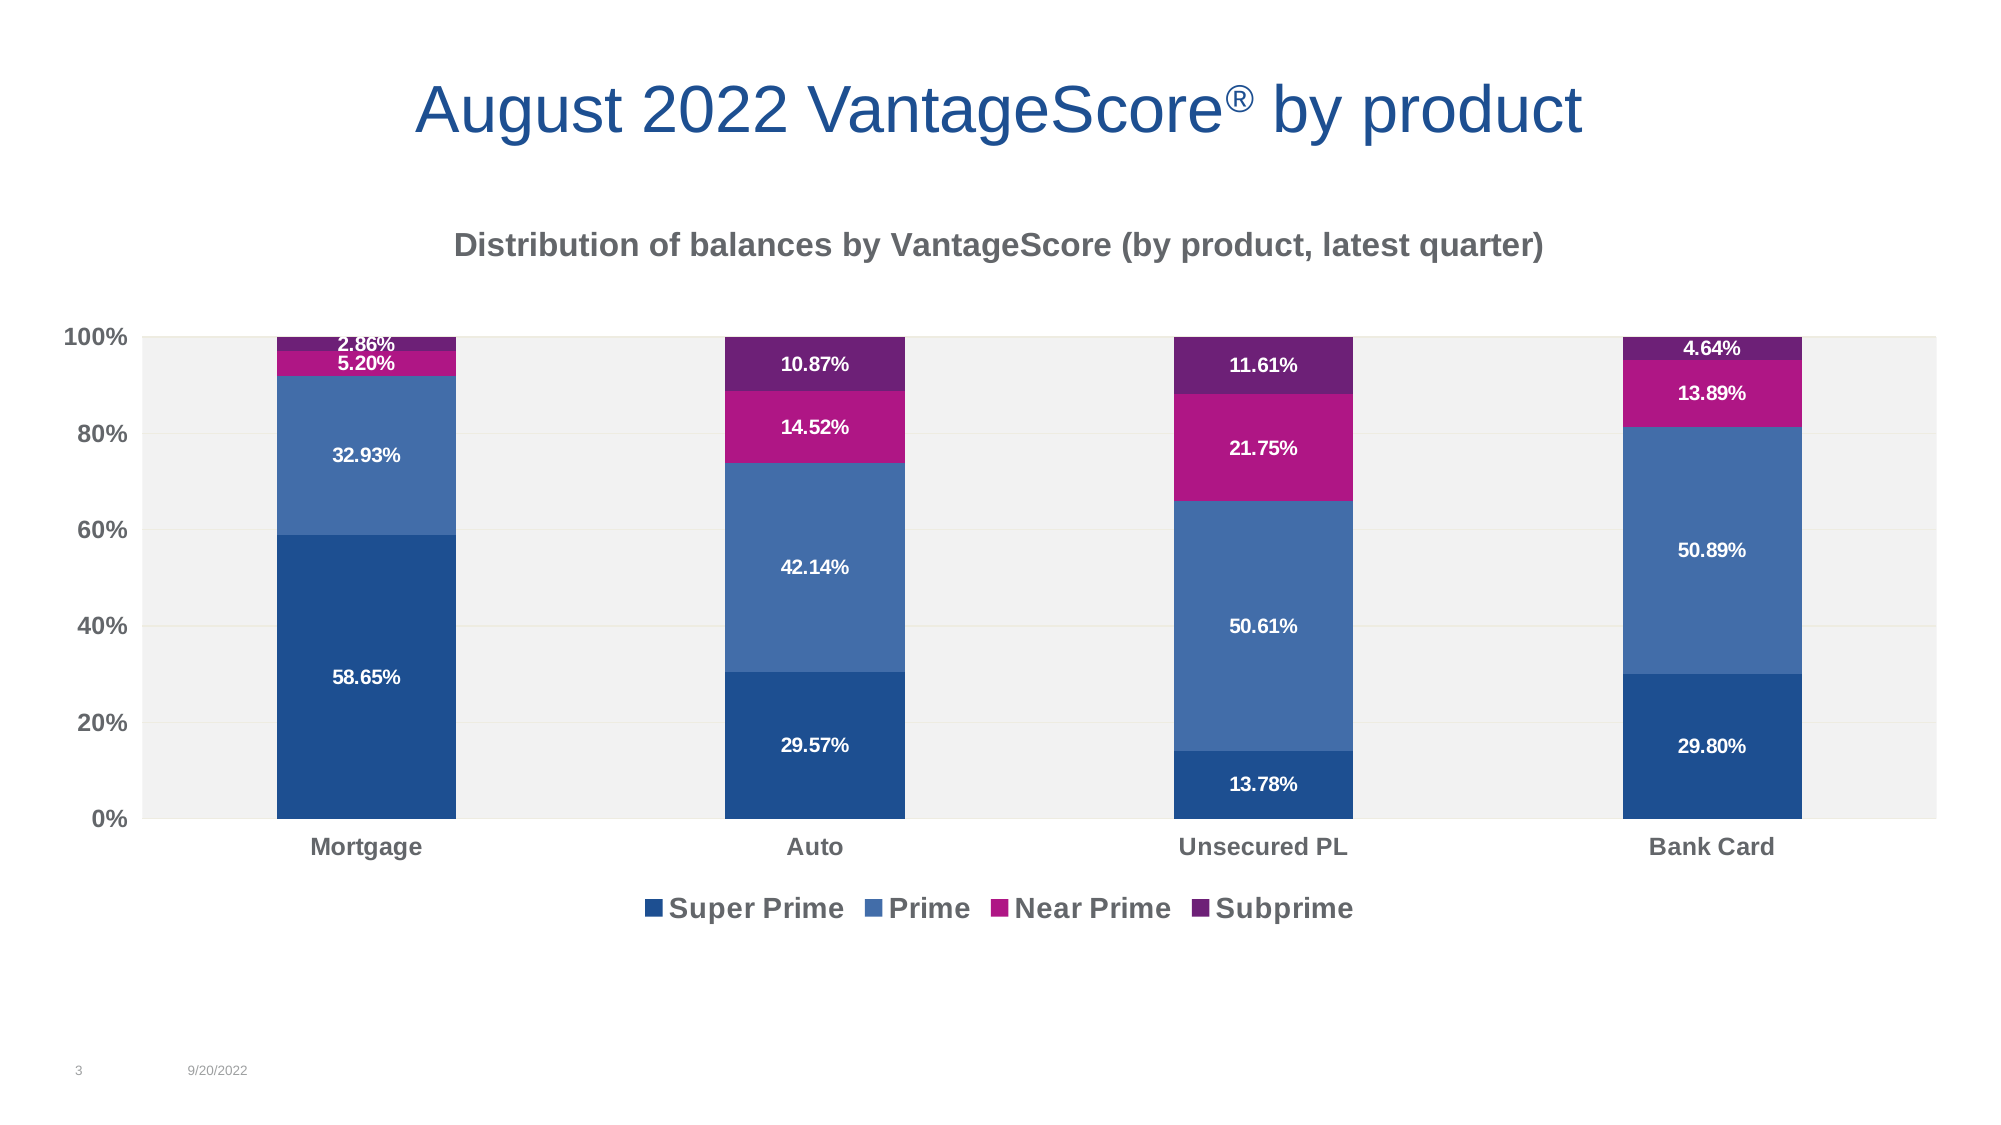

# August 2022 VantageScore® by product

### Chart: Distribution of balances by VantageScore (by product, latest quarter)

| Category | Super Prime | Prime | Near Prime | Subprime |
|---|---|---|---|---|
| Mortgage | 0.5864636683368234 | 0.3293258770487391 | 0.05201333540518344 | 0.02861959250127008 |
| Auto | 0.2957409556267691 | 0.4214260399033479 | 0.1451618018472383 | 0.1087140165767541 |
| Unsecured PL | 0.1378345401498161 | 0.5061282622795458 | 0.2174614815390806 | 0.1161432575517754 |
| Bank Card | 0.2979917241242547 | 0.508904246750709 | 0.1389326023509738 | 0.04639993130183851 |
3
9/20/2022